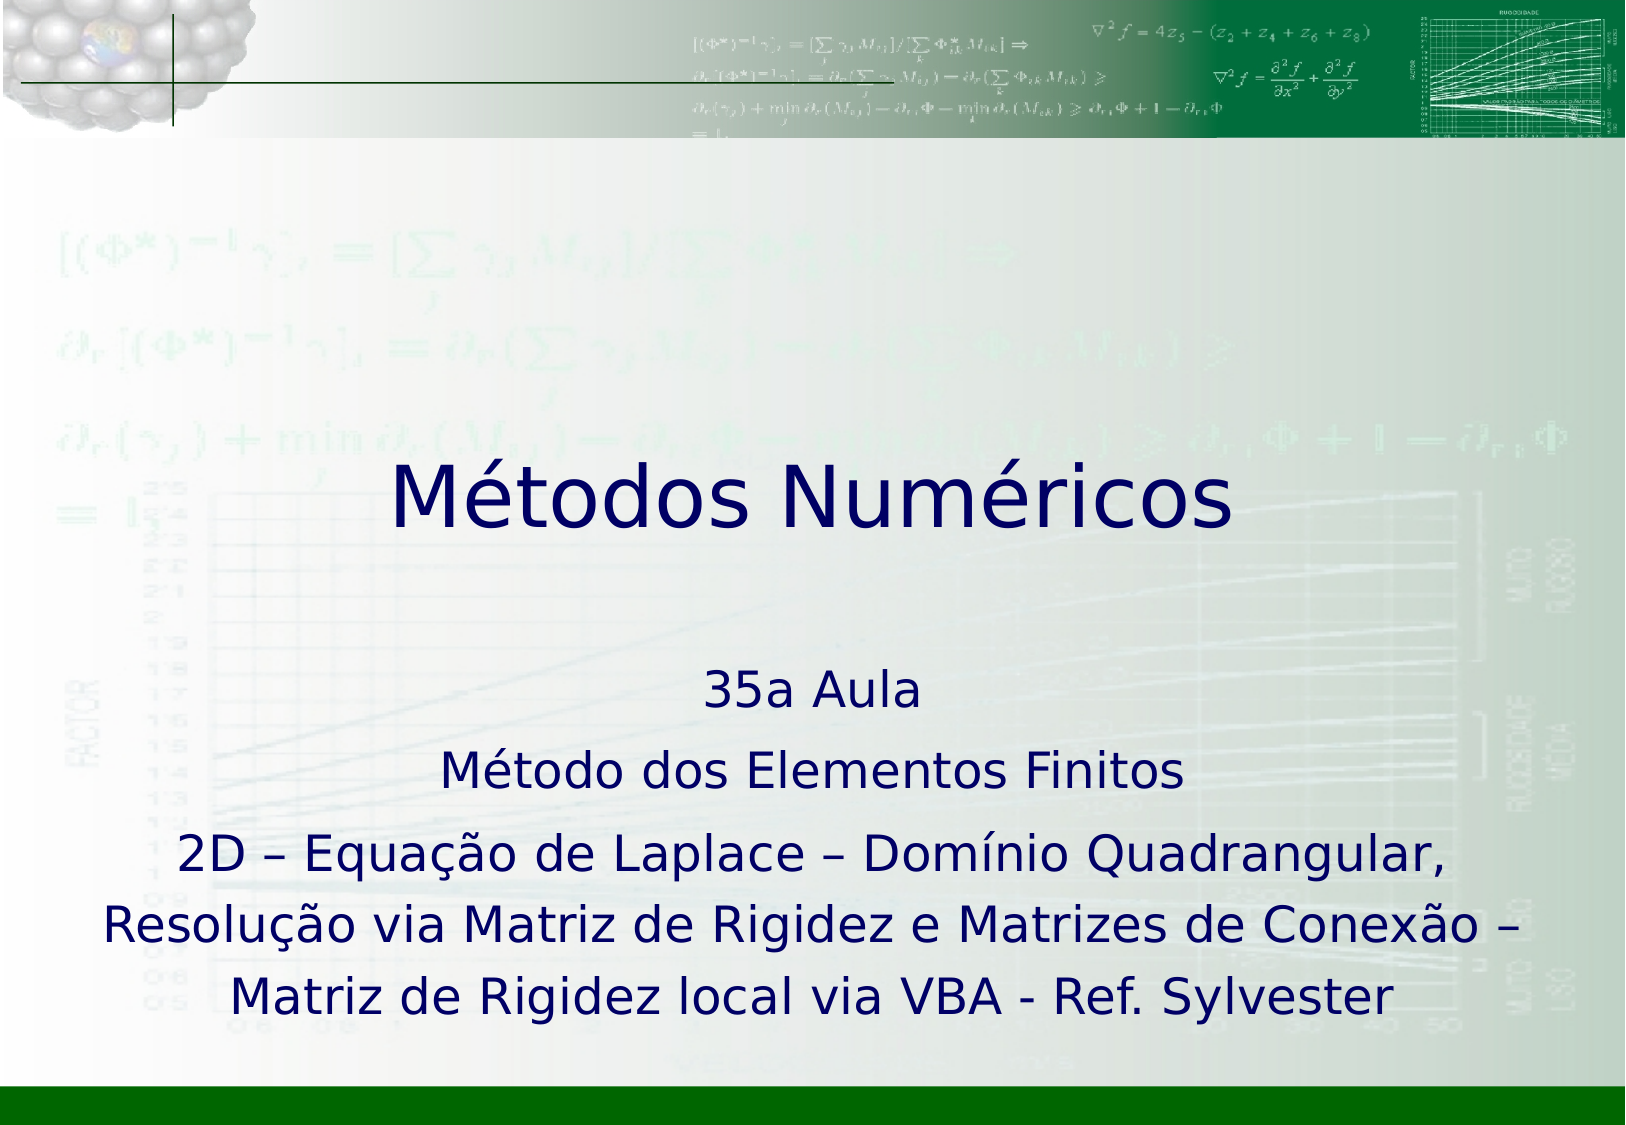

# Métodos Numéricos
35a Aula
Método dos Elementos Finitos
2D – Equação de Laplace – Domínio Quadrangular, Resolução via Matriz de Rigidez e Matrizes de Conexão – Matriz de Rigidez local via VBA - Ref. Sylvester